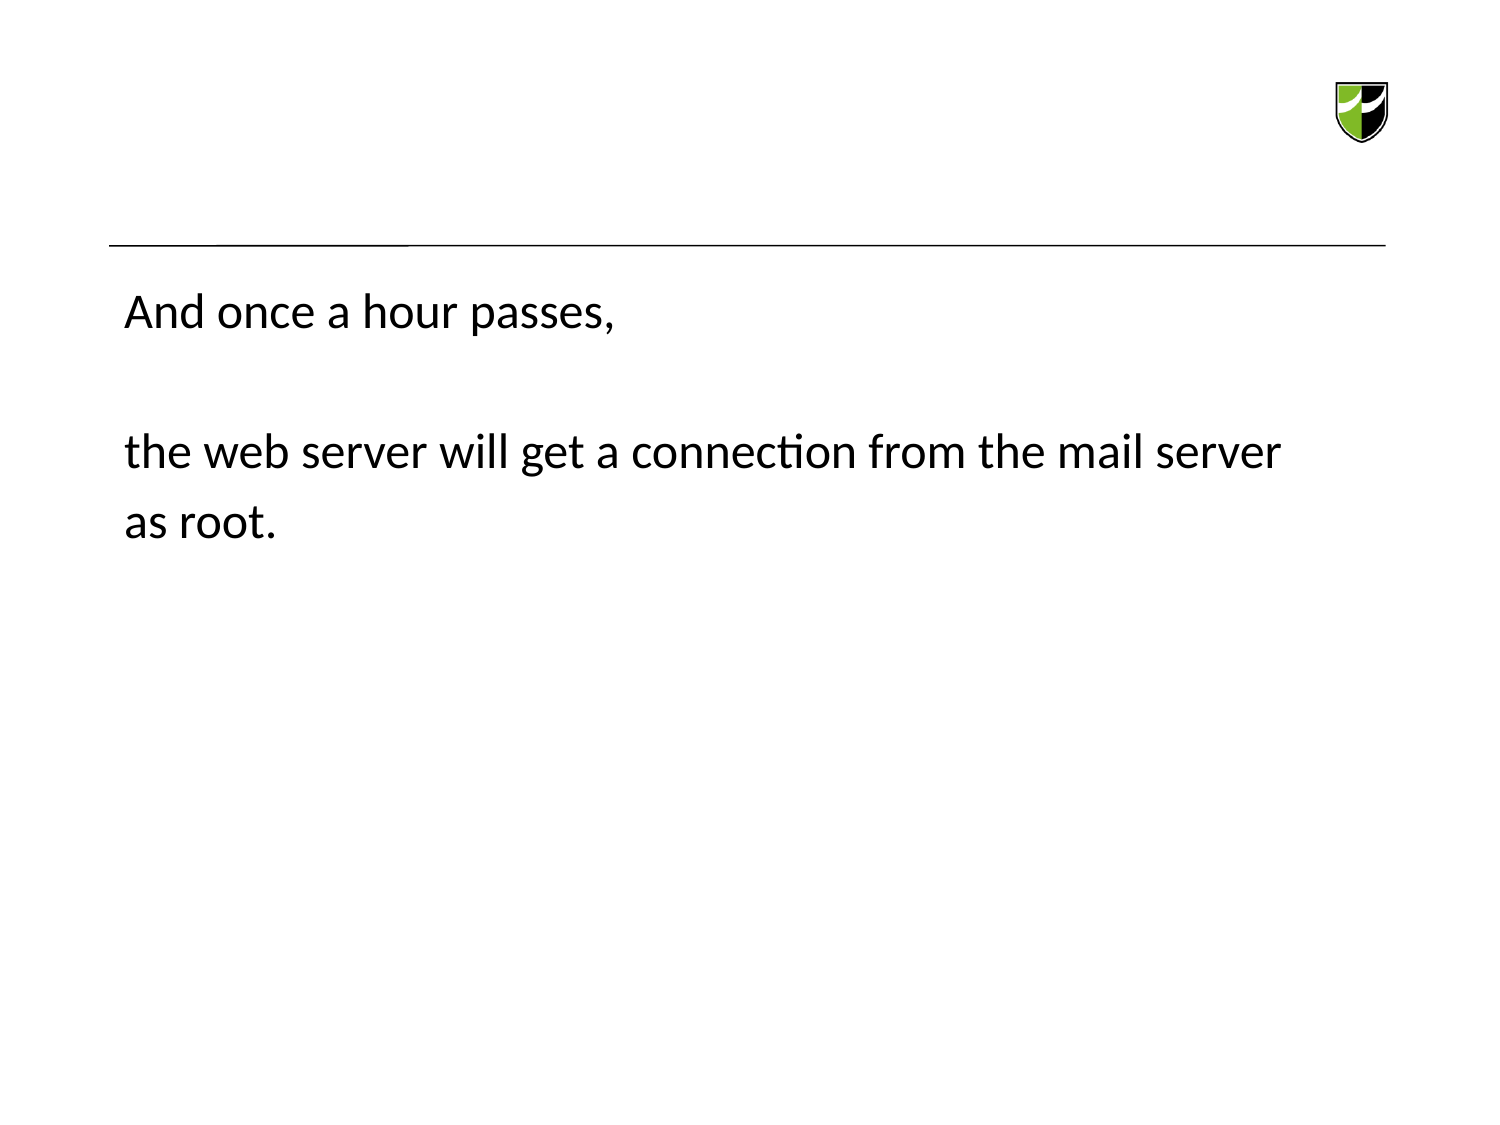

#
And once a hour passes,

the web server will get a connection from the mail server
as root.